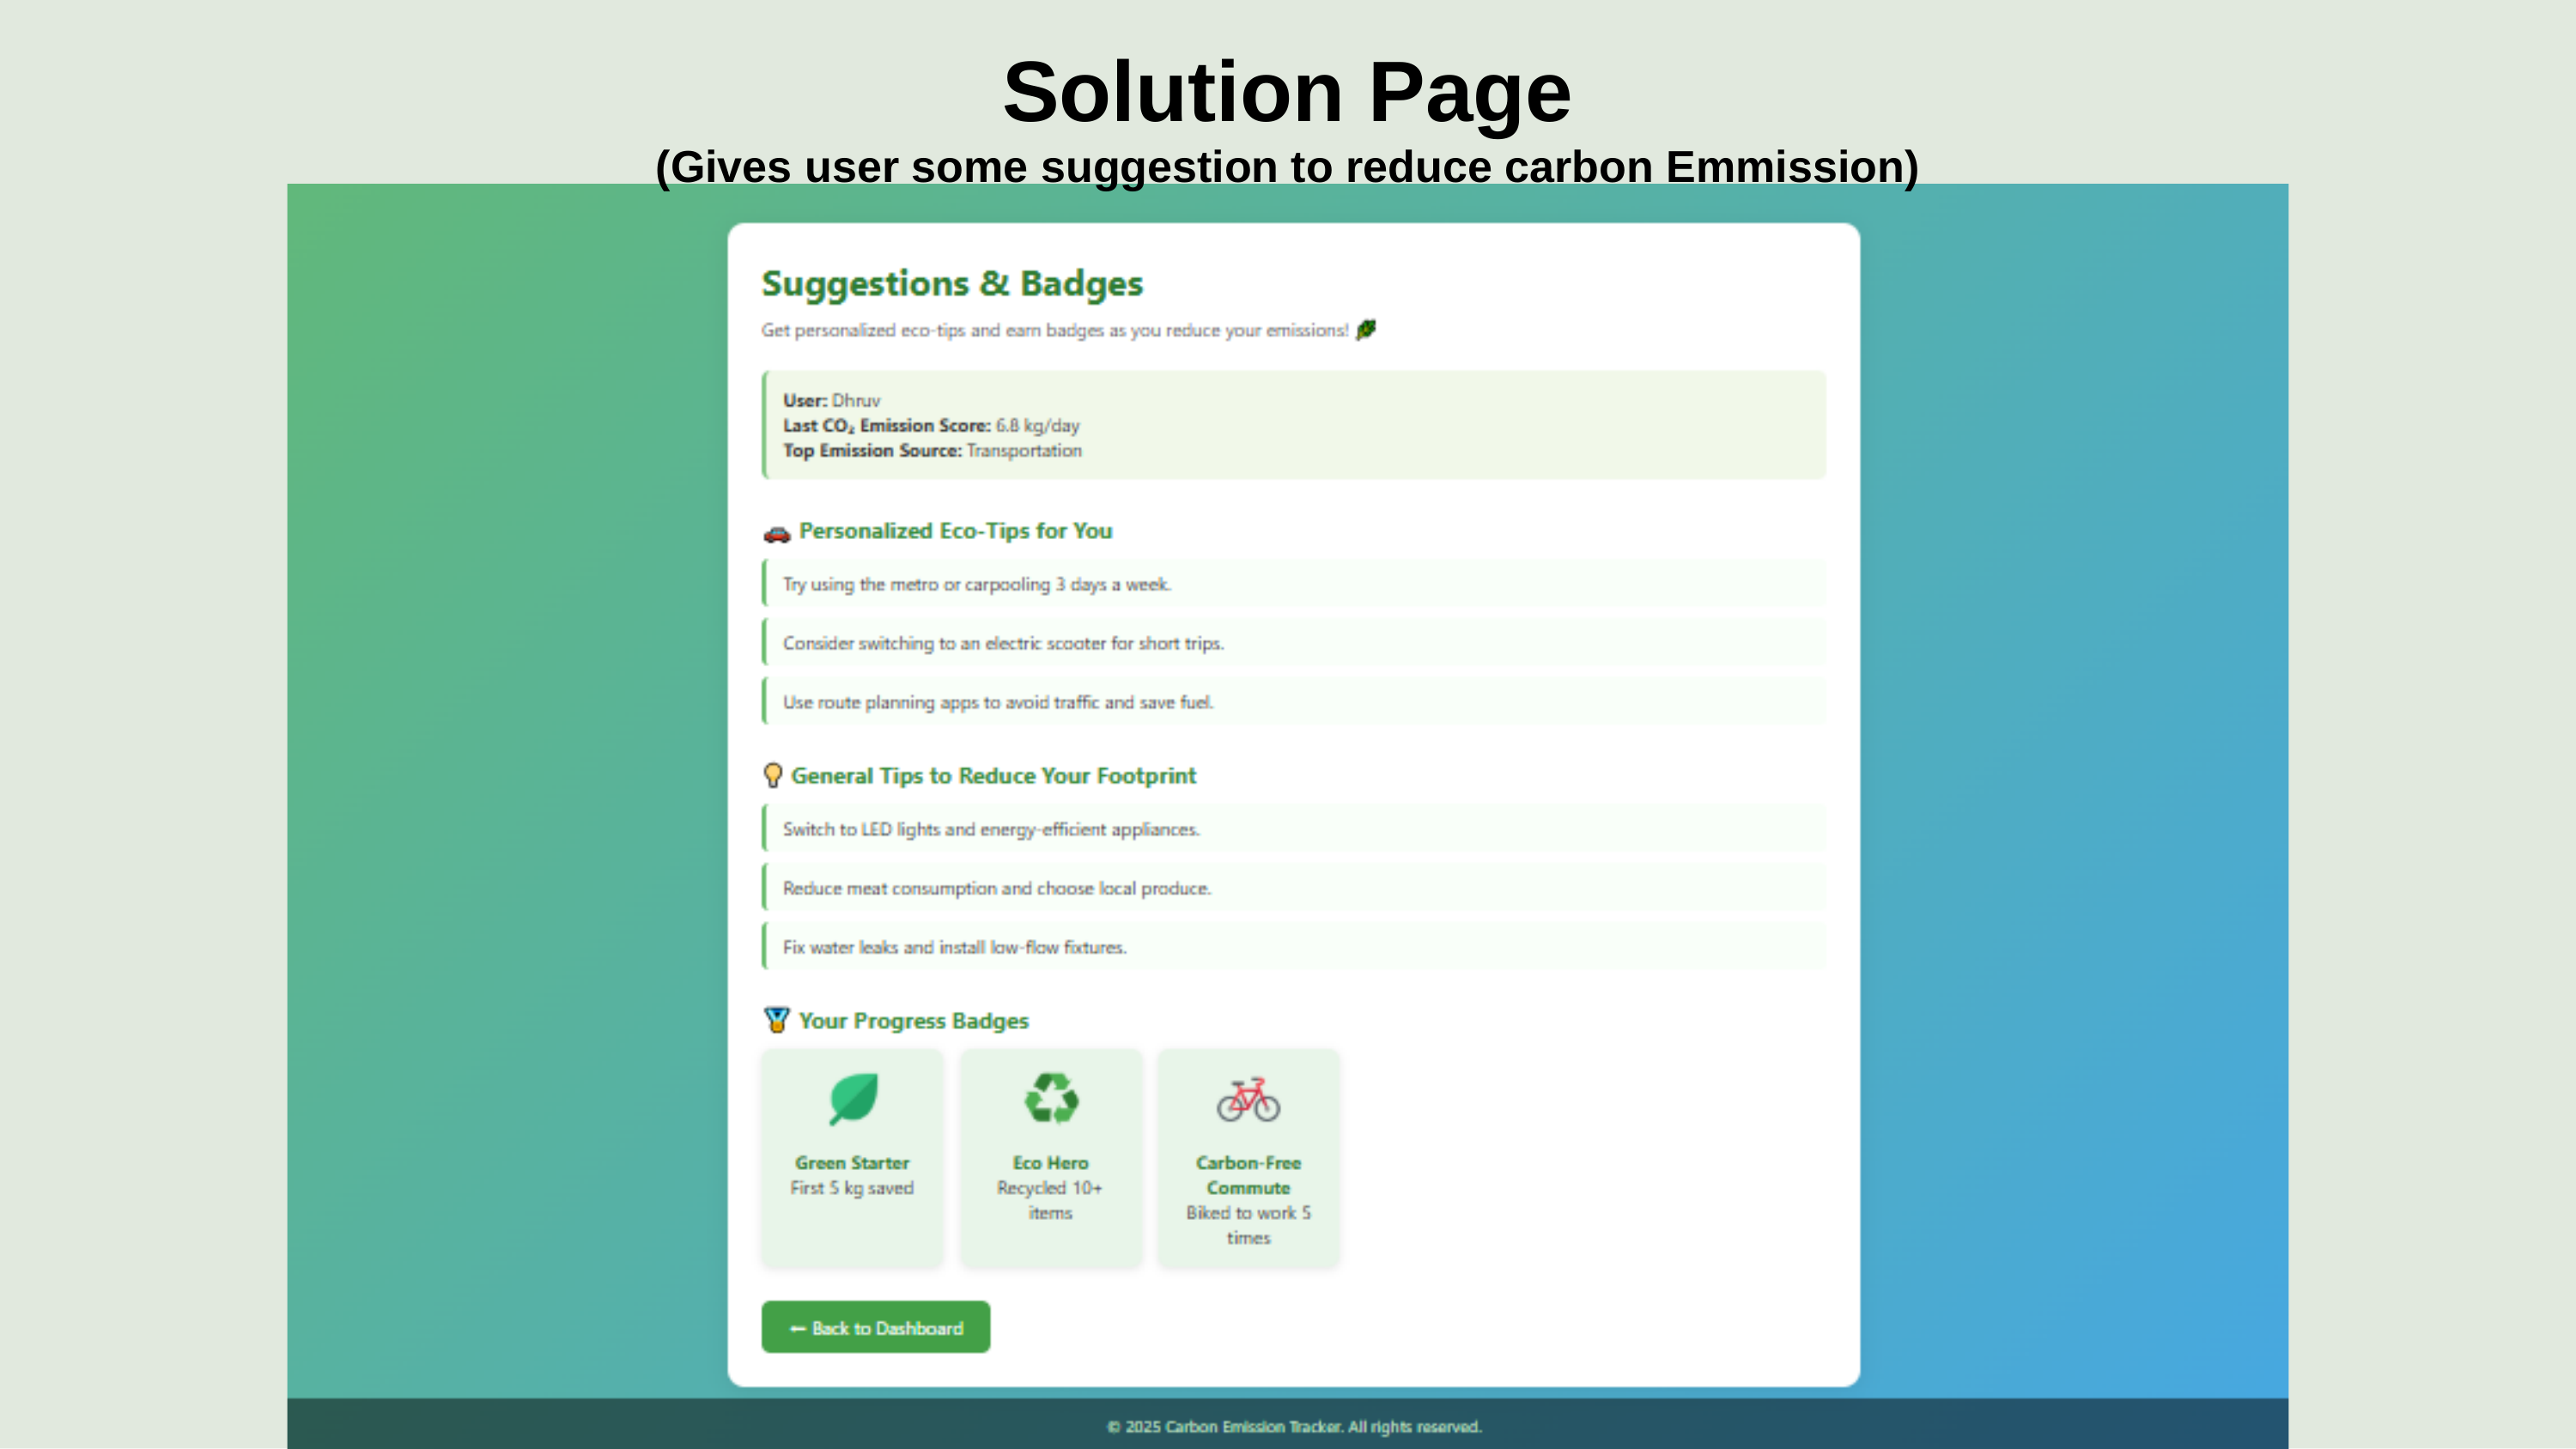

Solution Page
(Gives user some suggestion to reduce carbon Emmission)